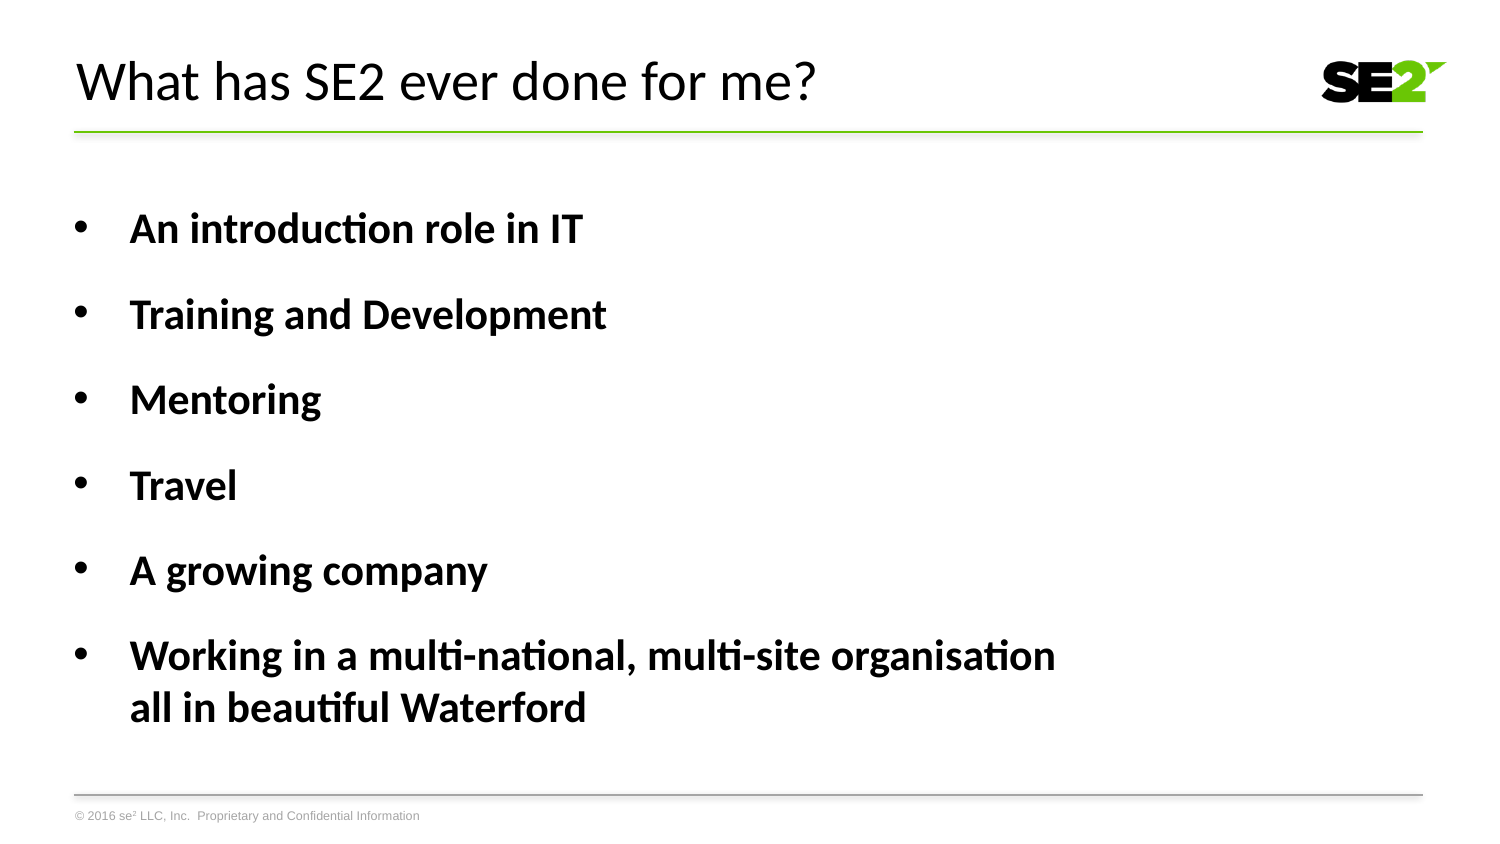

# What has SE2 ever done for me?
An introduction role in IT
Training and Development
Mentoring
Travel
A growing company
Working in a multi-national, multi-site organisation all in beautiful Waterford